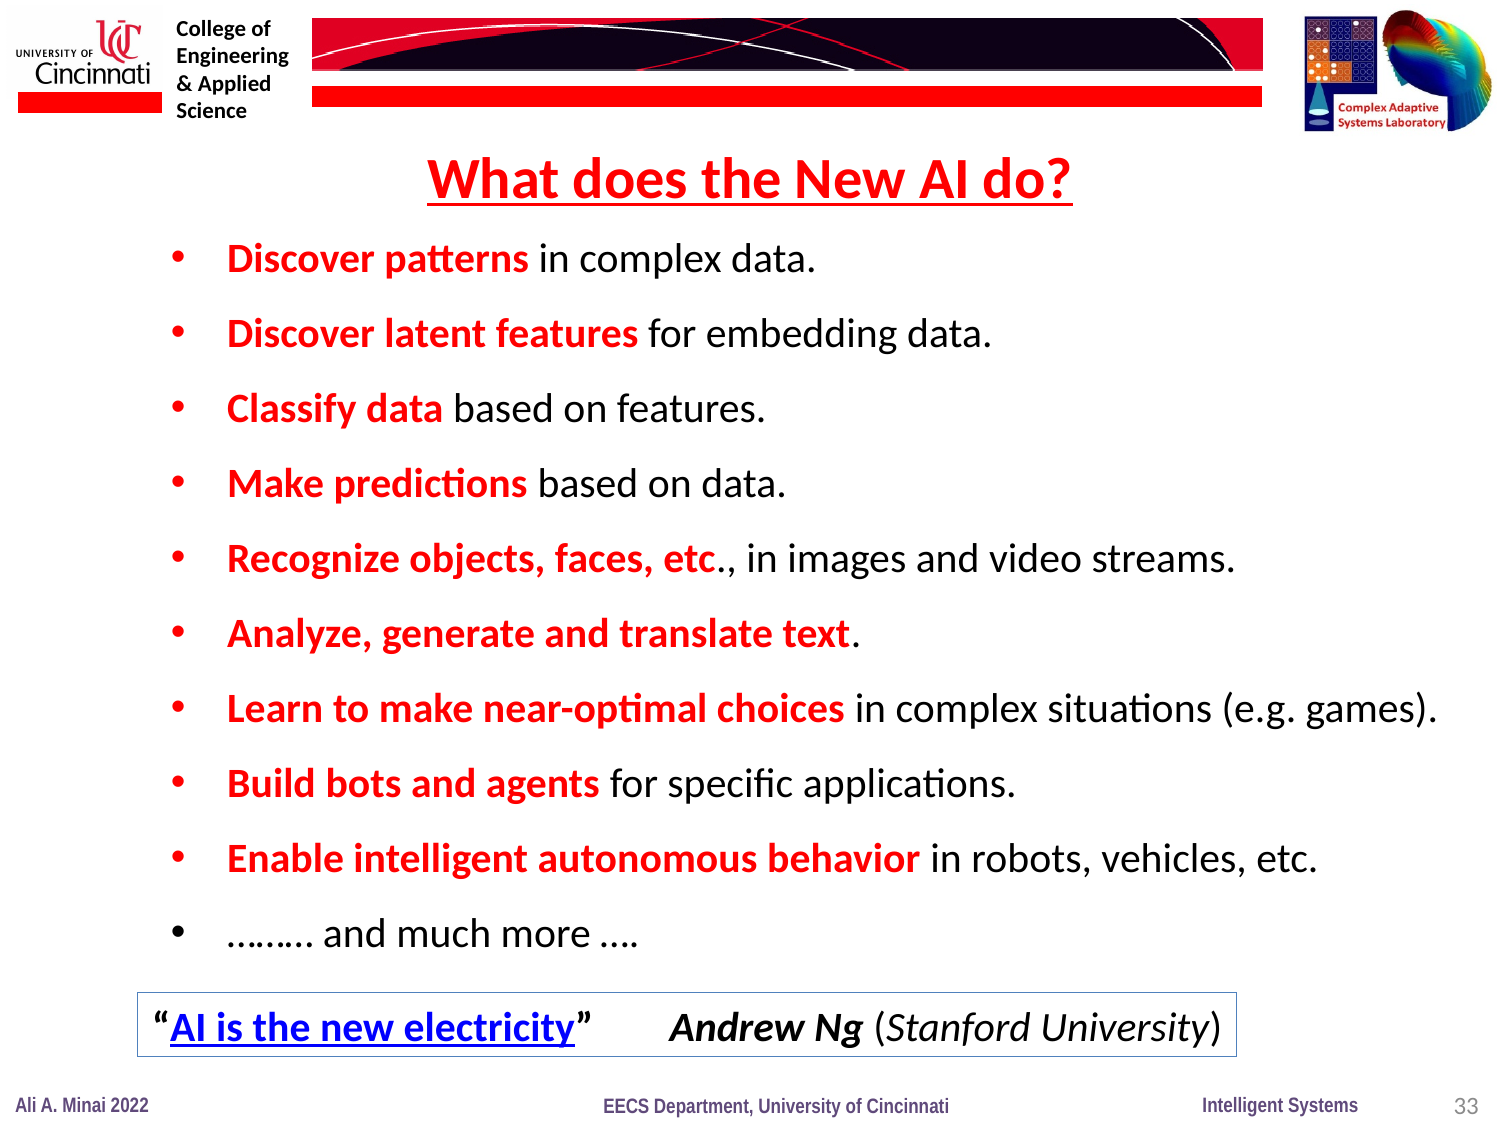

What does the New AI do?
Discover patterns in complex data.
Discover latent features for embedding data.
Classify data based on features.
Make predictions based on data.
Recognize objects, faces, etc., in images and video streams.
Analyze, generate and translate text.
Learn to make near-optimal choices in complex situations (e.g. games).
Build bots and agents for specific applications.
Enable intelligent autonomous behavior in robots, vehicles, etc.
……… and much more ….
“AI is the new electricity”        Andrew Ng (Stanford University)